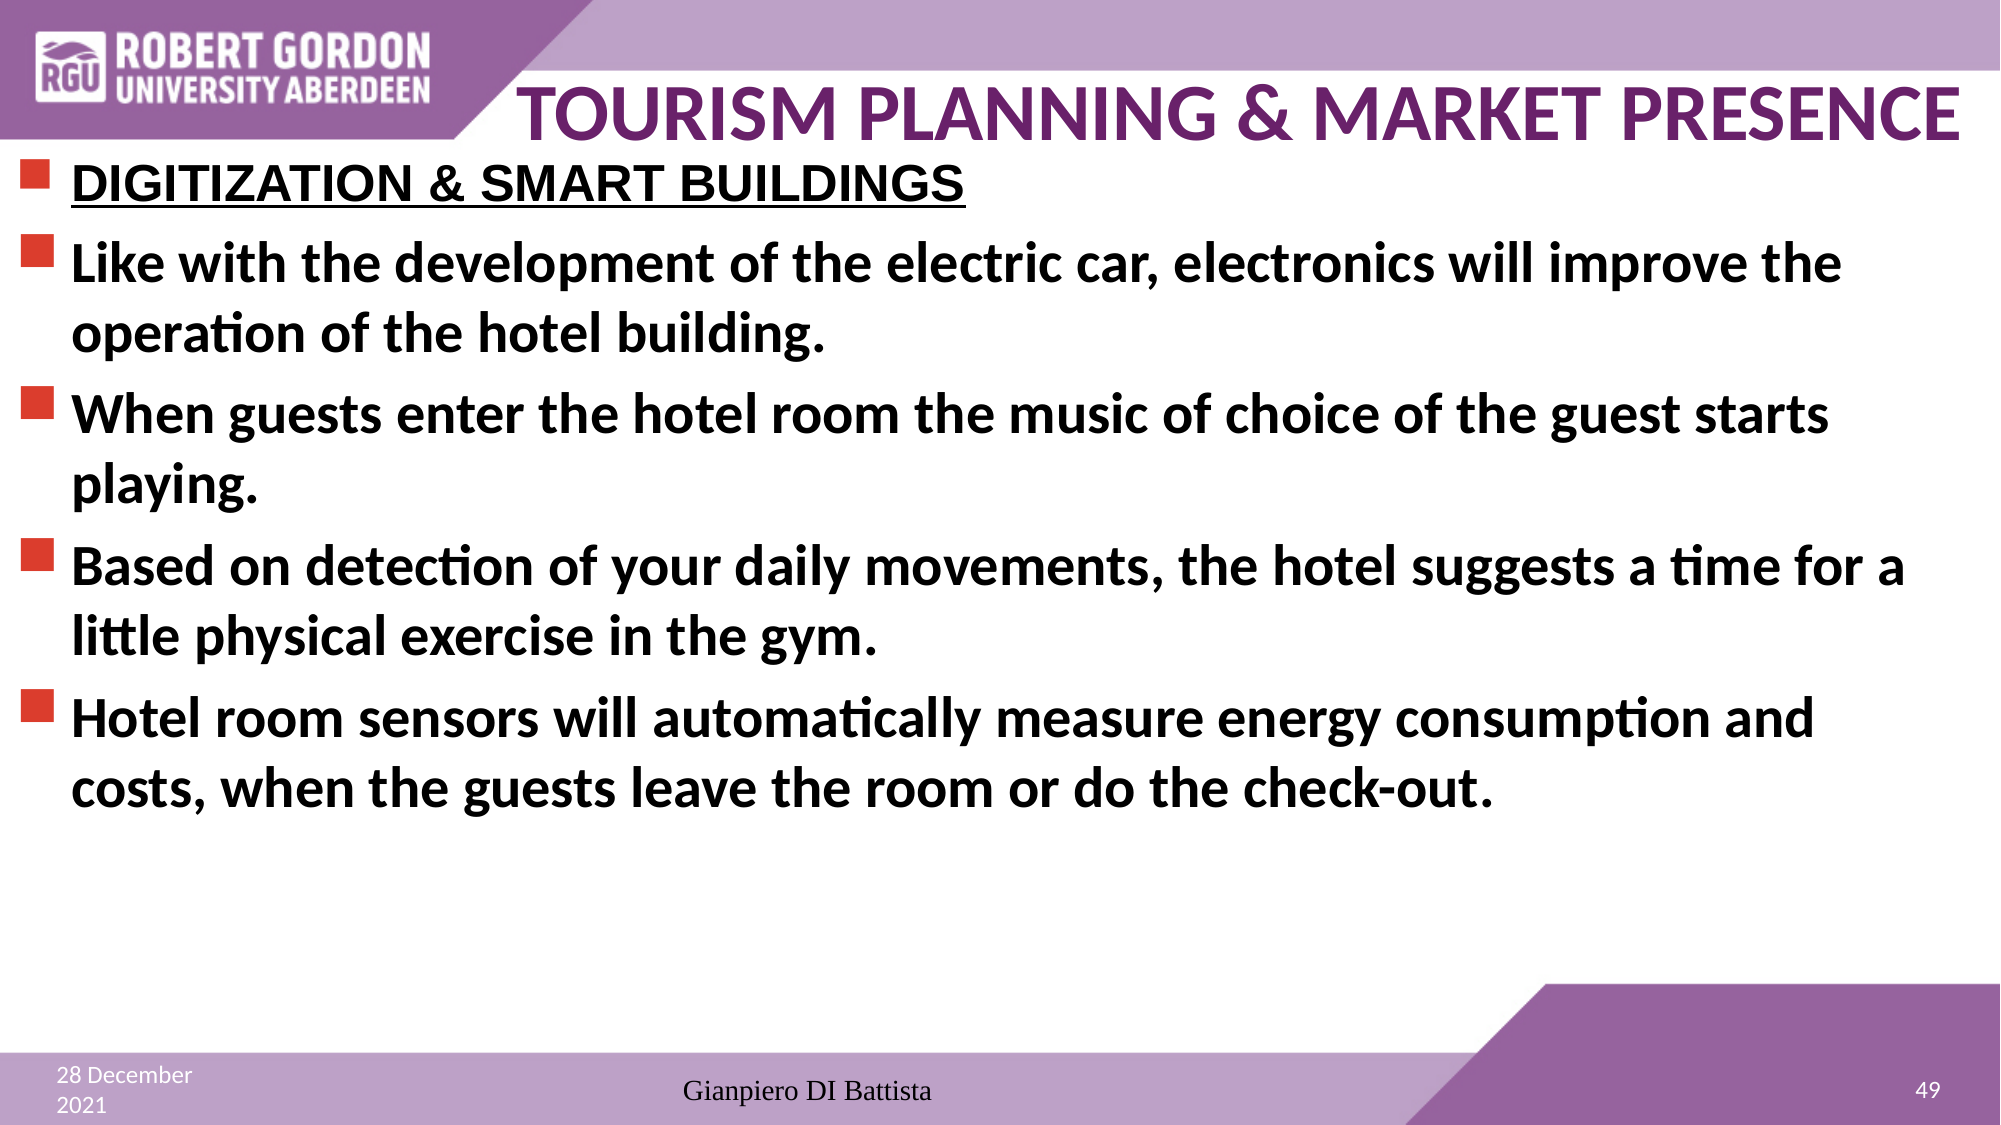

TOURISM PLANNING & MARKET PRESENCE
DIGITIZATION & SMART BUILDINGS
Like with the development of the electric car, electronics will improve the operation of the hotel building.
When guests enter the hotel room the music of choice of the guest starts playing.
Based on detection of your daily movements, the hotel suggests a time for a little physical exercise in the gym.
Hotel room sensors will automatically measure energy consumption and costs, when the guests leave the room or do the check-out.
49
28 December 2021
Gianpiero DI Battista